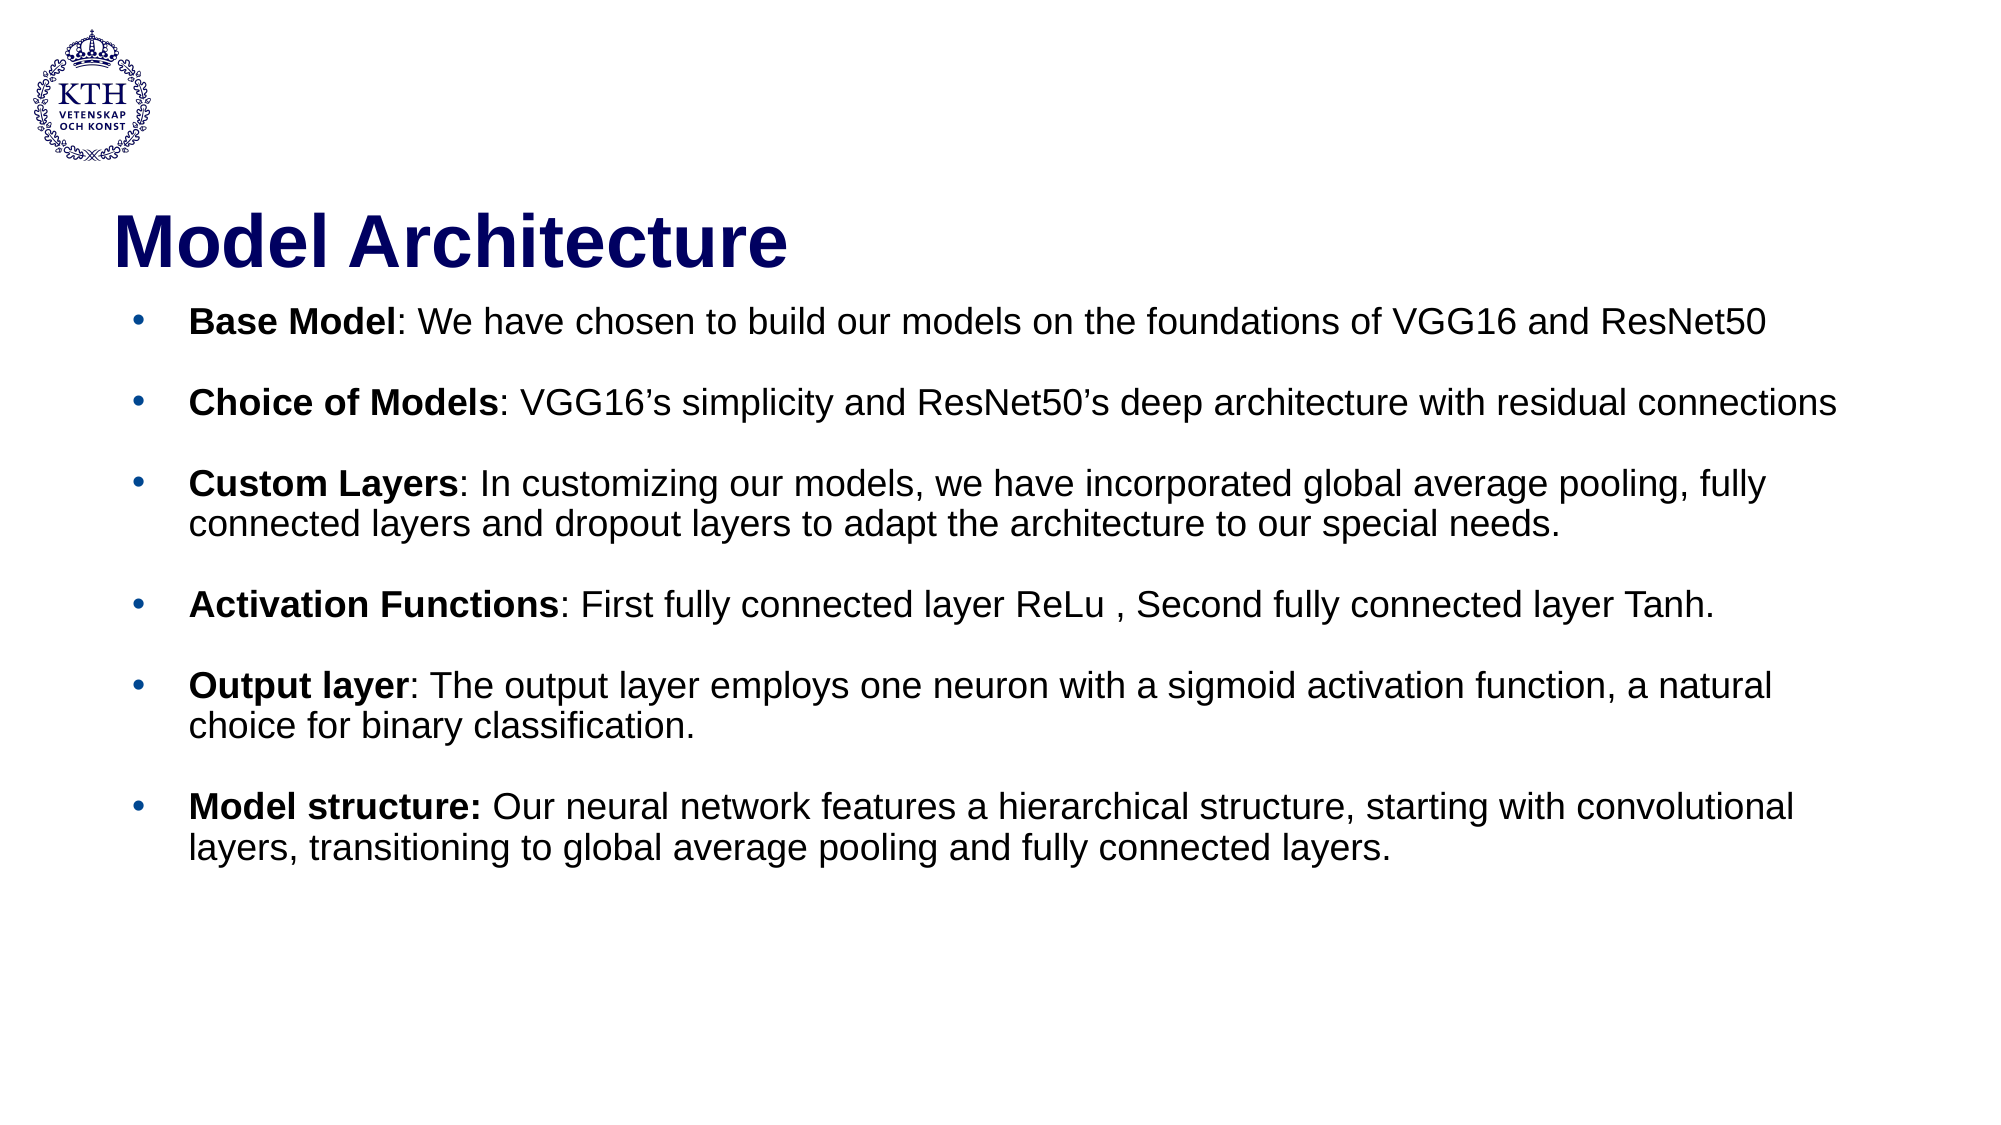

# Model Architecture
Base Model: We have chosen to build our models on the foundations of VGG16 and ResNet50

Choice of Models: VGG16’s simplicity and ResNet50’s deep architecture with residual connections

Custom Layers: In customizing our models, we have incorporated global average pooling, fully connected layers and dropout layers to adapt the architecture to our special needs.

Activation Functions: First fully connected layer ReLu , Second fully connected layer Tanh.

Output layer: The output layer employs one neuron with a sigmoid activation function, a natural choice for binary classification.

Model structure: Our neural network features a hierarchical structure, starting with convolutional layers, transitioning to global average pooling and fully connected layers.